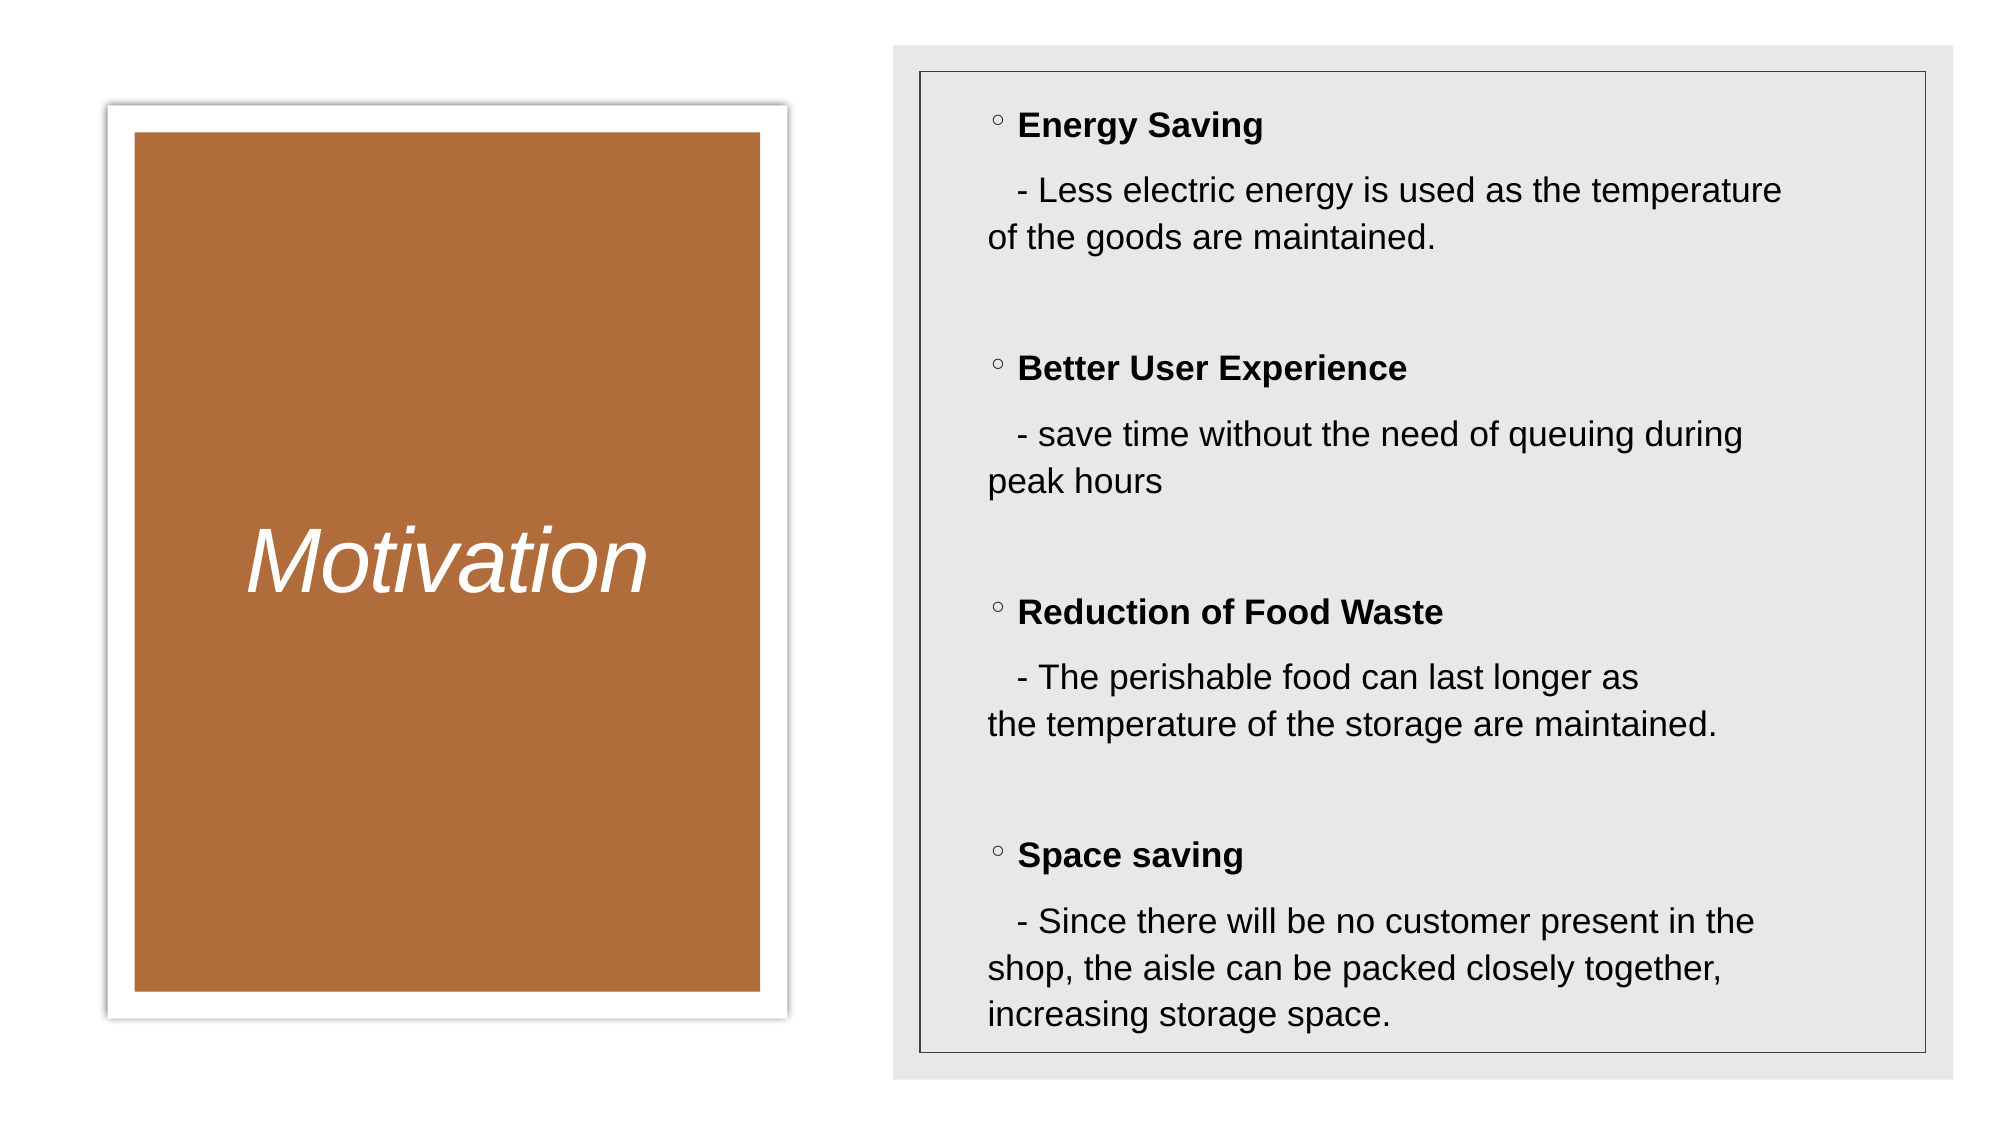

# Motivation

Energy Saving
   - Less electric energy is used as the temperature of the goods are maintained.

Better User Experience
   - save time without the need of queuing during peak hours

Reduction of Food Waste
   - The perishable food can last longer as the temperature of the storage are maintained.

Space saving
   - Since there will be no customer present in the shop, the aisle can be packed closely together, increasing storage space.